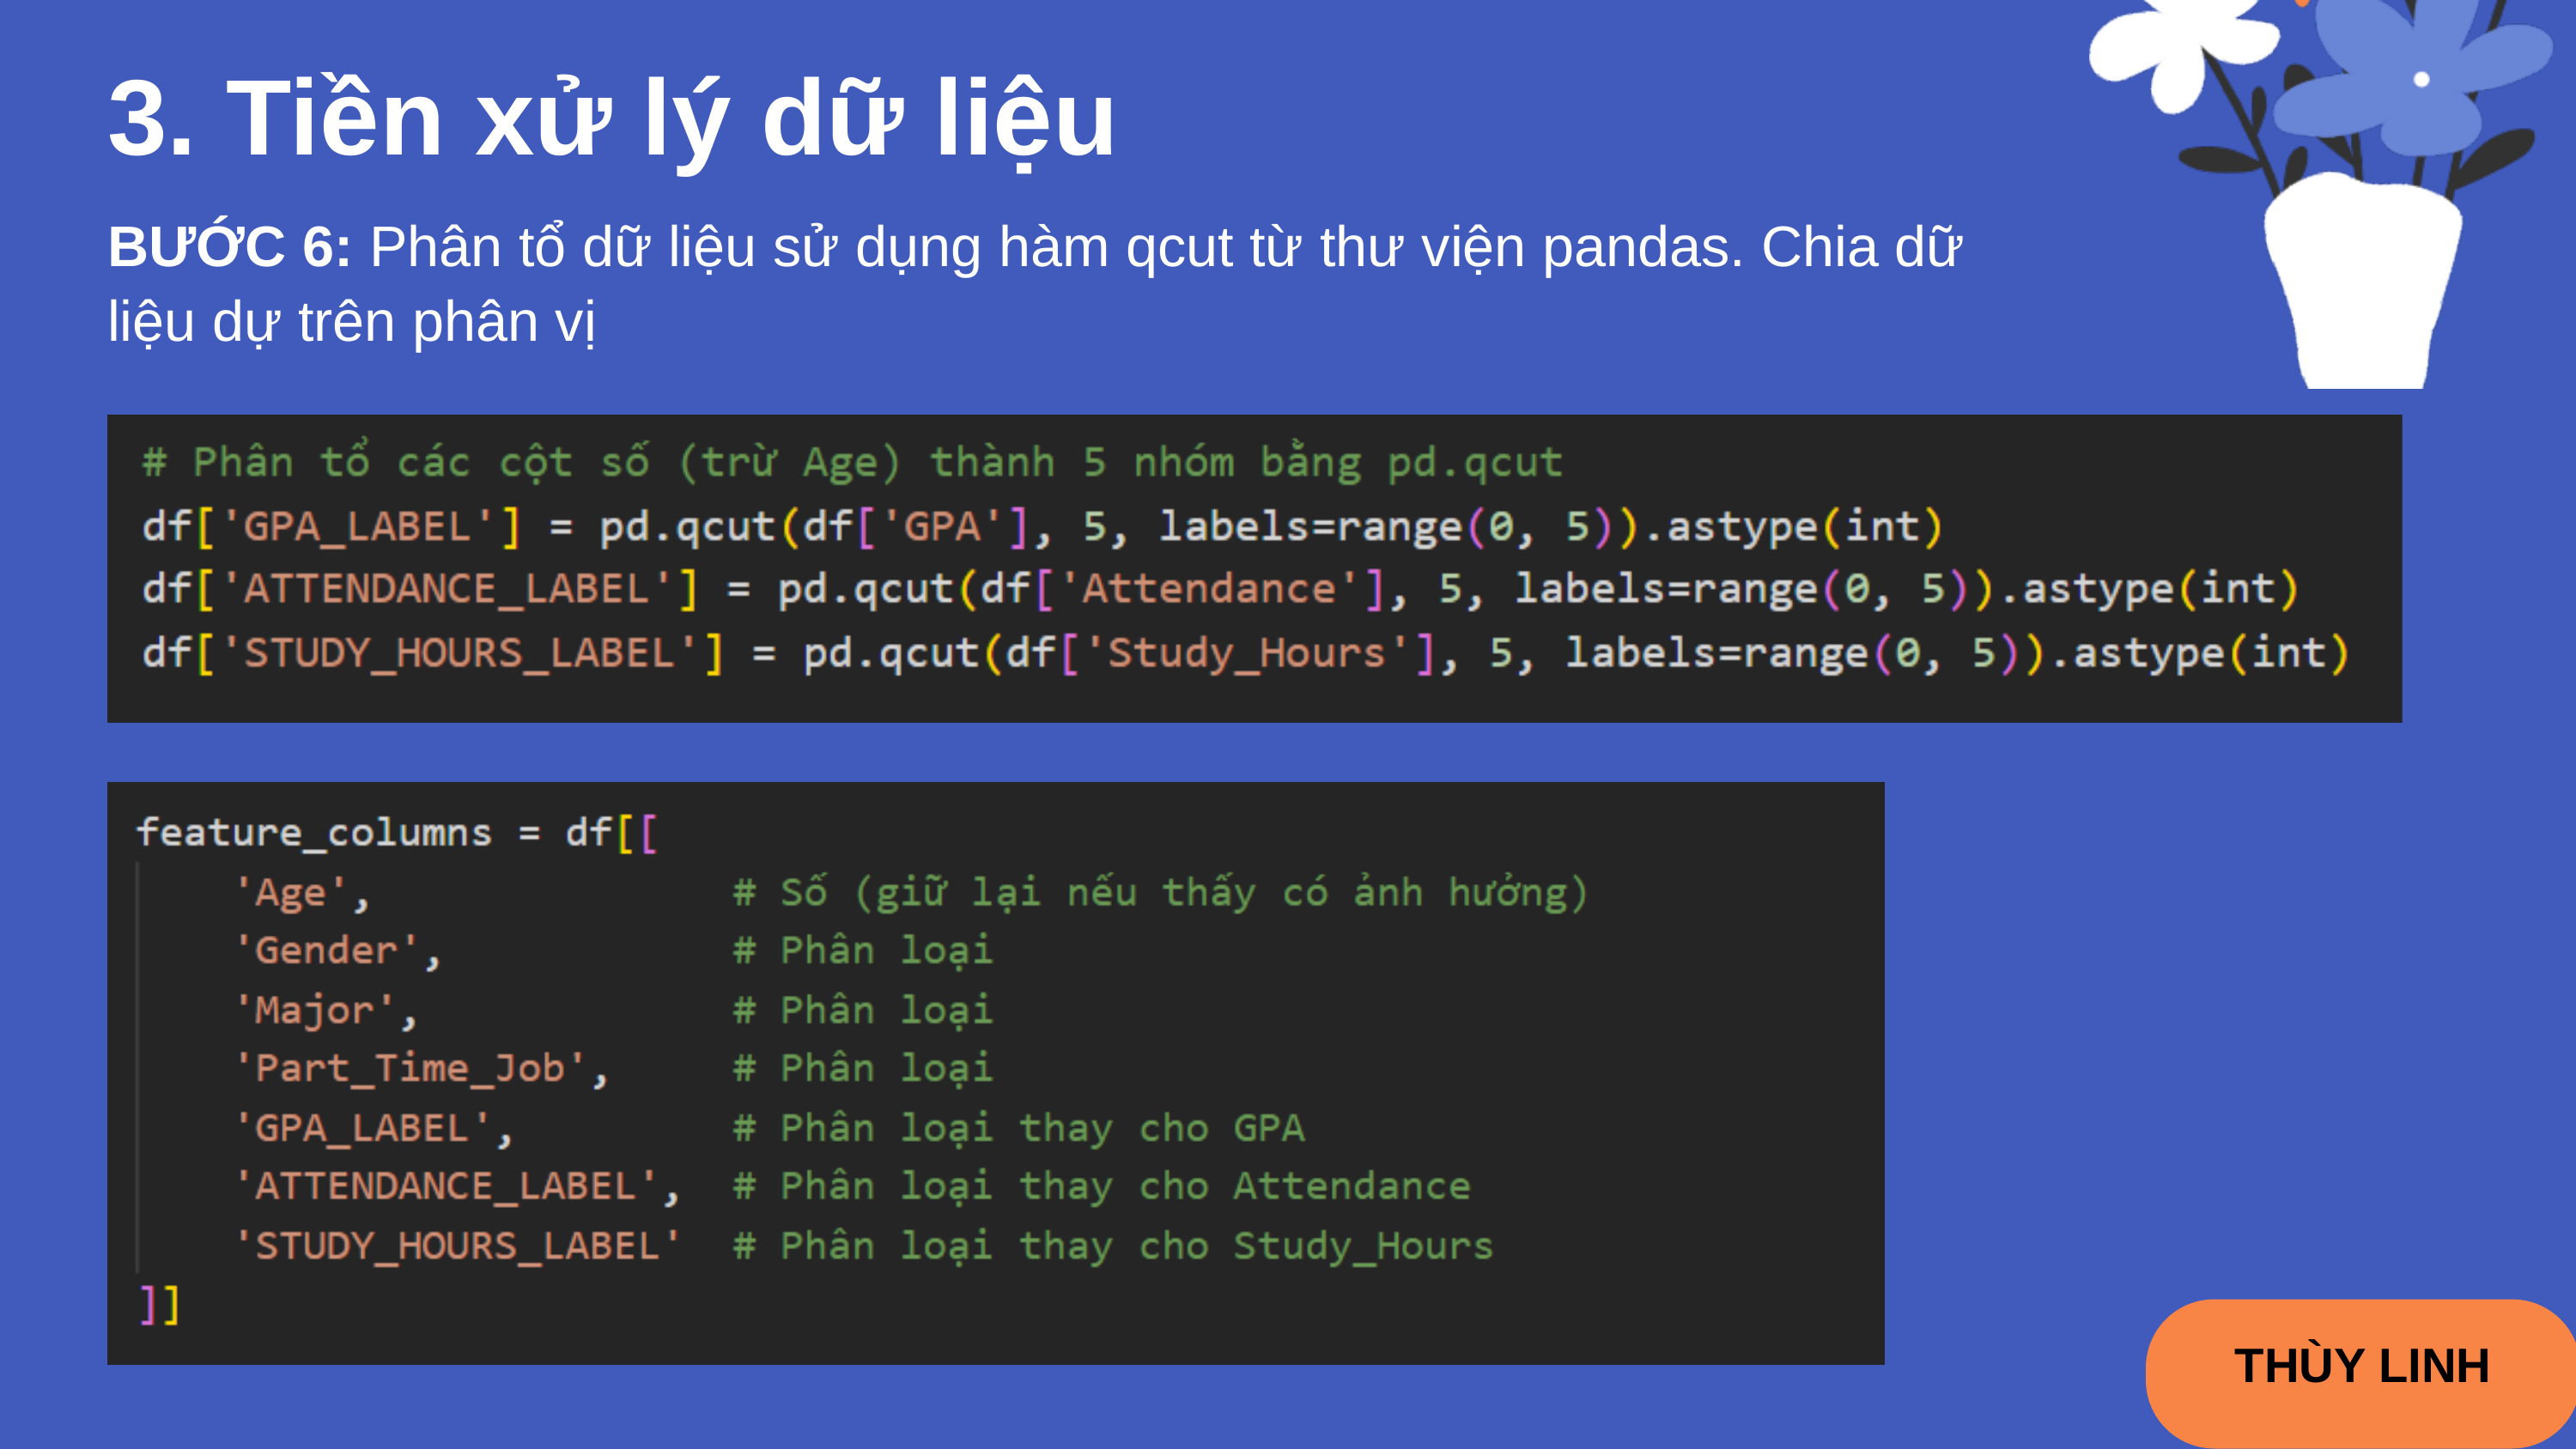

3. Tiền xử lý dữ liệu
BƯỚC 6: Phân tổ dữ liệu sử dụng hàm qcut từ thư viện pandas. Chia dữ liệu dự trên phân vị

THÙY LINH